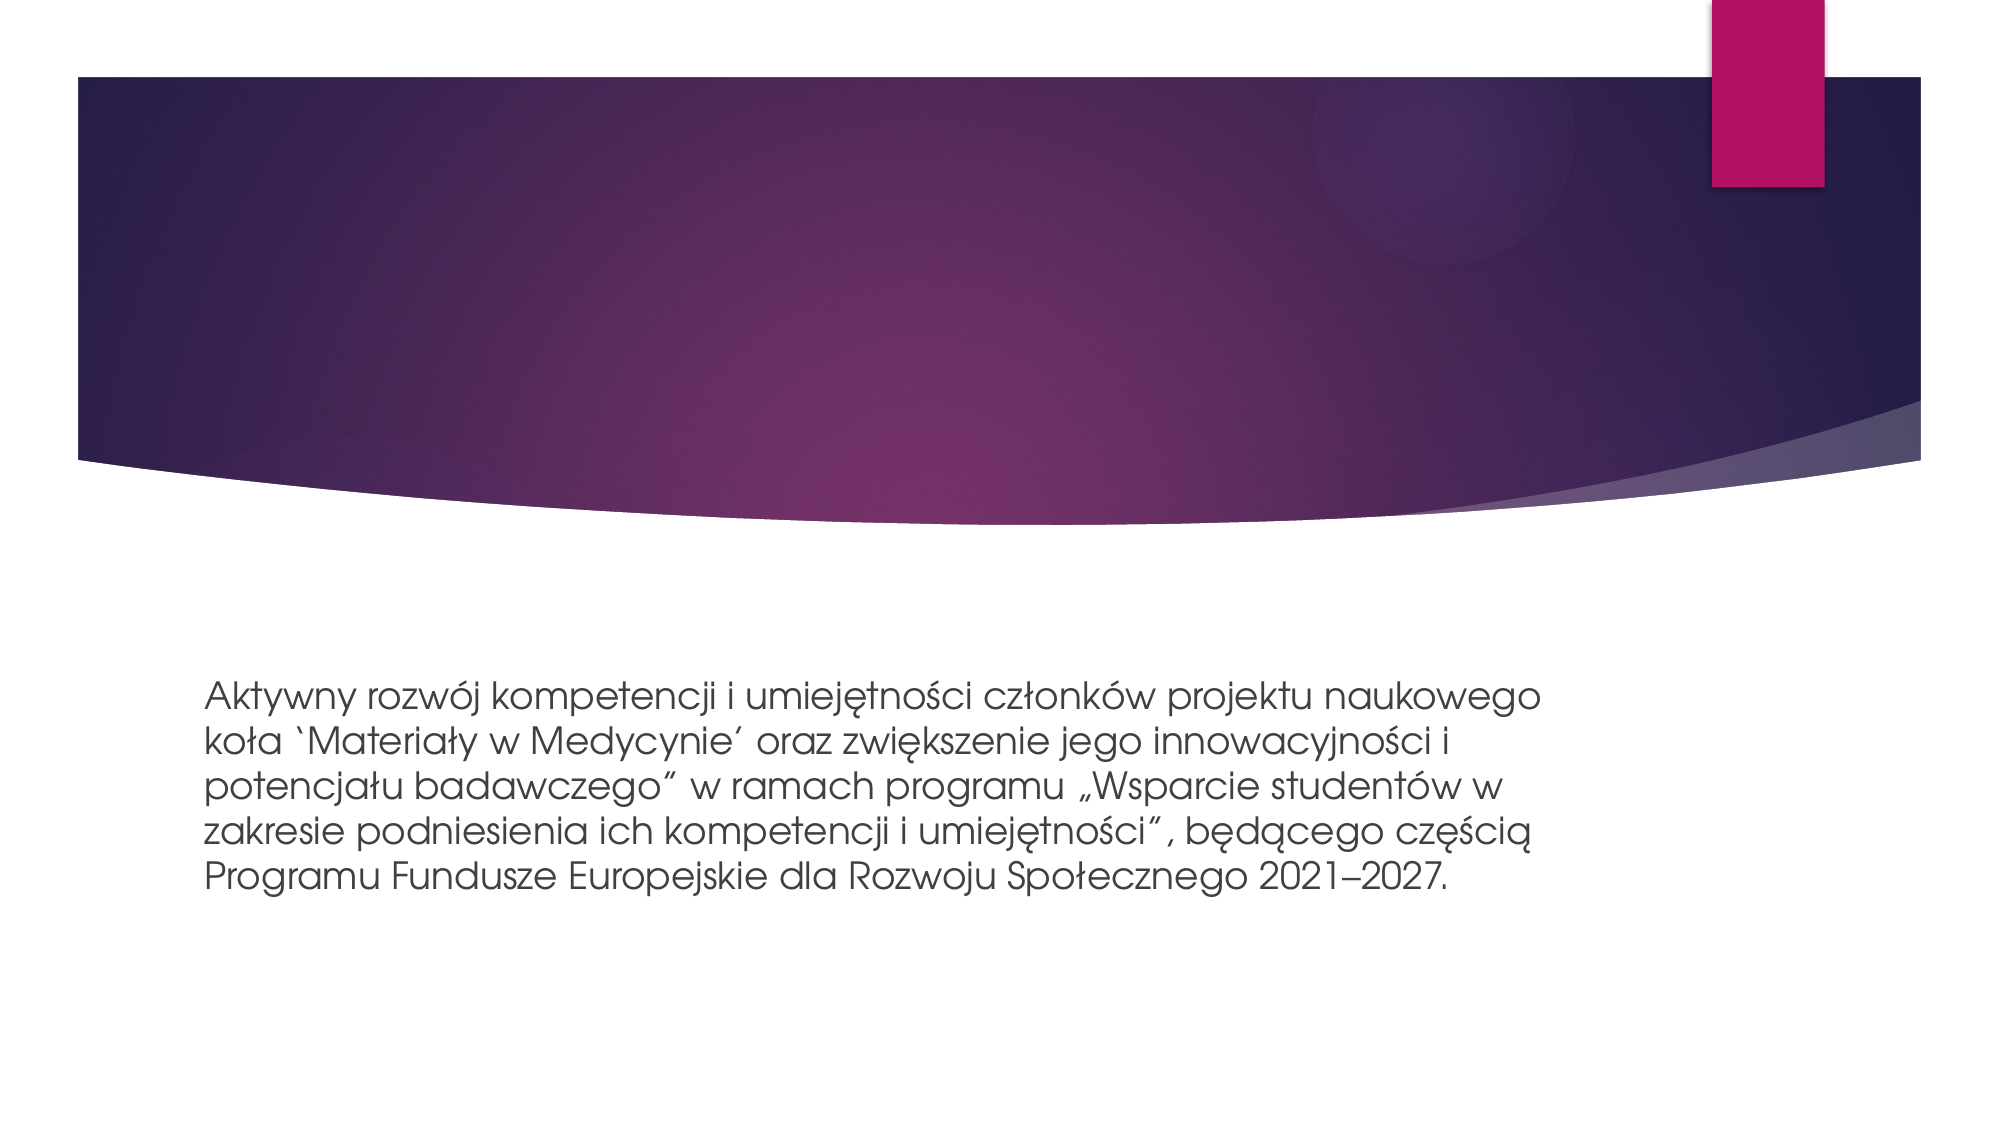

#
Aktywny rozwój kompetencji i umiejętności członków projektu naukowego koła ‘Materiały w Medycynie’ oraz zwiększenie jego innowacyjności i potencjału badawczego” w ramach programu „Wsparcie studentów w zakresie podniesienia ich kompetencji i umiejętności”, będącego częścią Programu Fundusze Europejskie dla Rozwoju Społecznego 2021–2027.